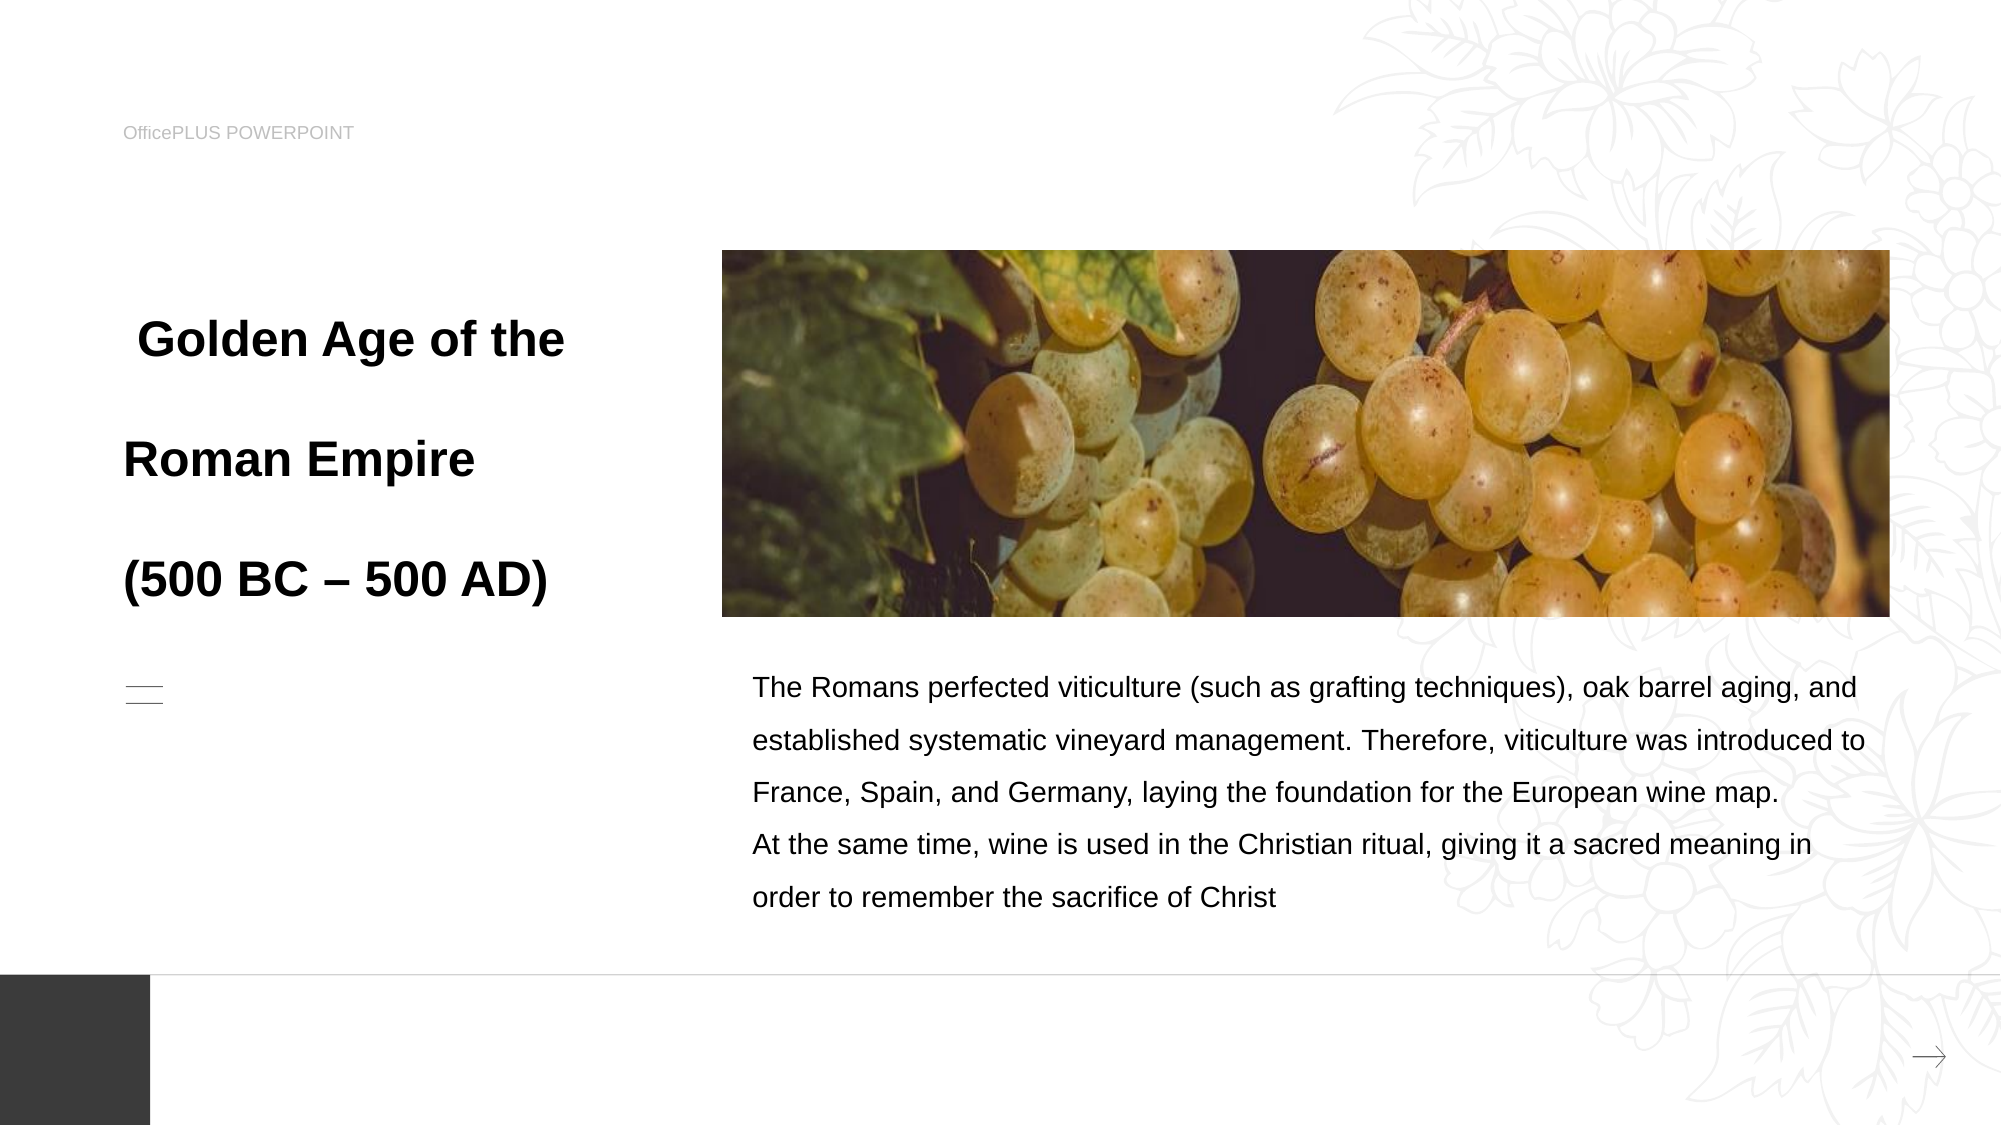

OfficePLUS POWERPOINT
 Golden Age of the Roman Empire
(500 BC – 500 AD)

The Romans perfected viticulture (such as grafting techniques), oak barrel aging, and established systematic vineyard management. Therefore, viticulture was introduced to France, Spain, and Germany, laying the foundation for the European wine map.
At the same time, wine is used in the Christian ritual, giving it a sacred meaning in order to remember the sacrifice of Christ